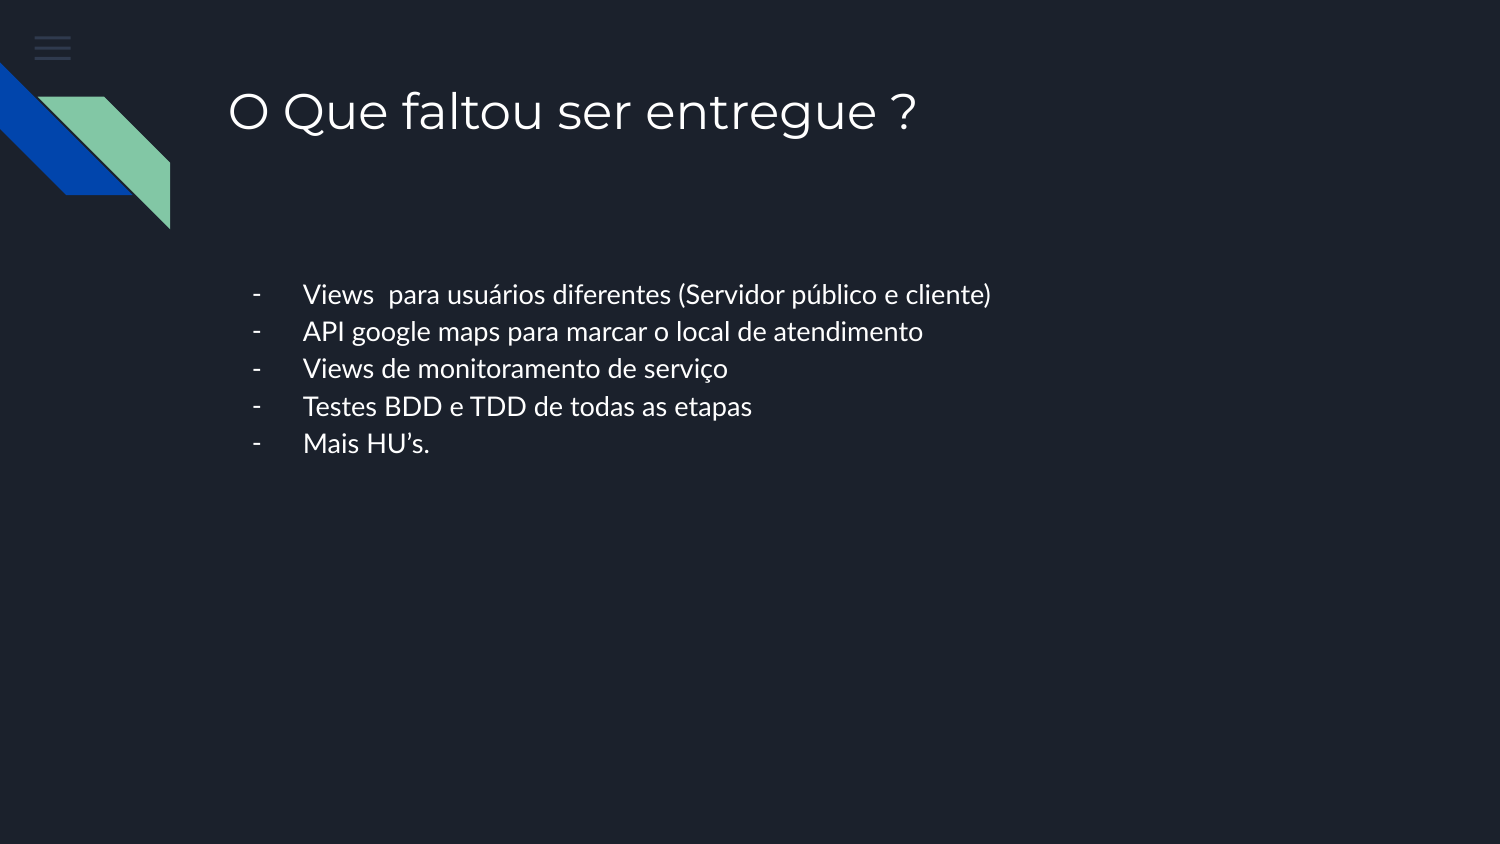

# O Que faltou ser entregue ?
Views  para usuários diferentes (Servidor público e cliente)
API google maps para marcar o local de atendimento
Views de monitoramento de serviço
Testes BDD e TDD de todas as etapas
Mais HU’s.